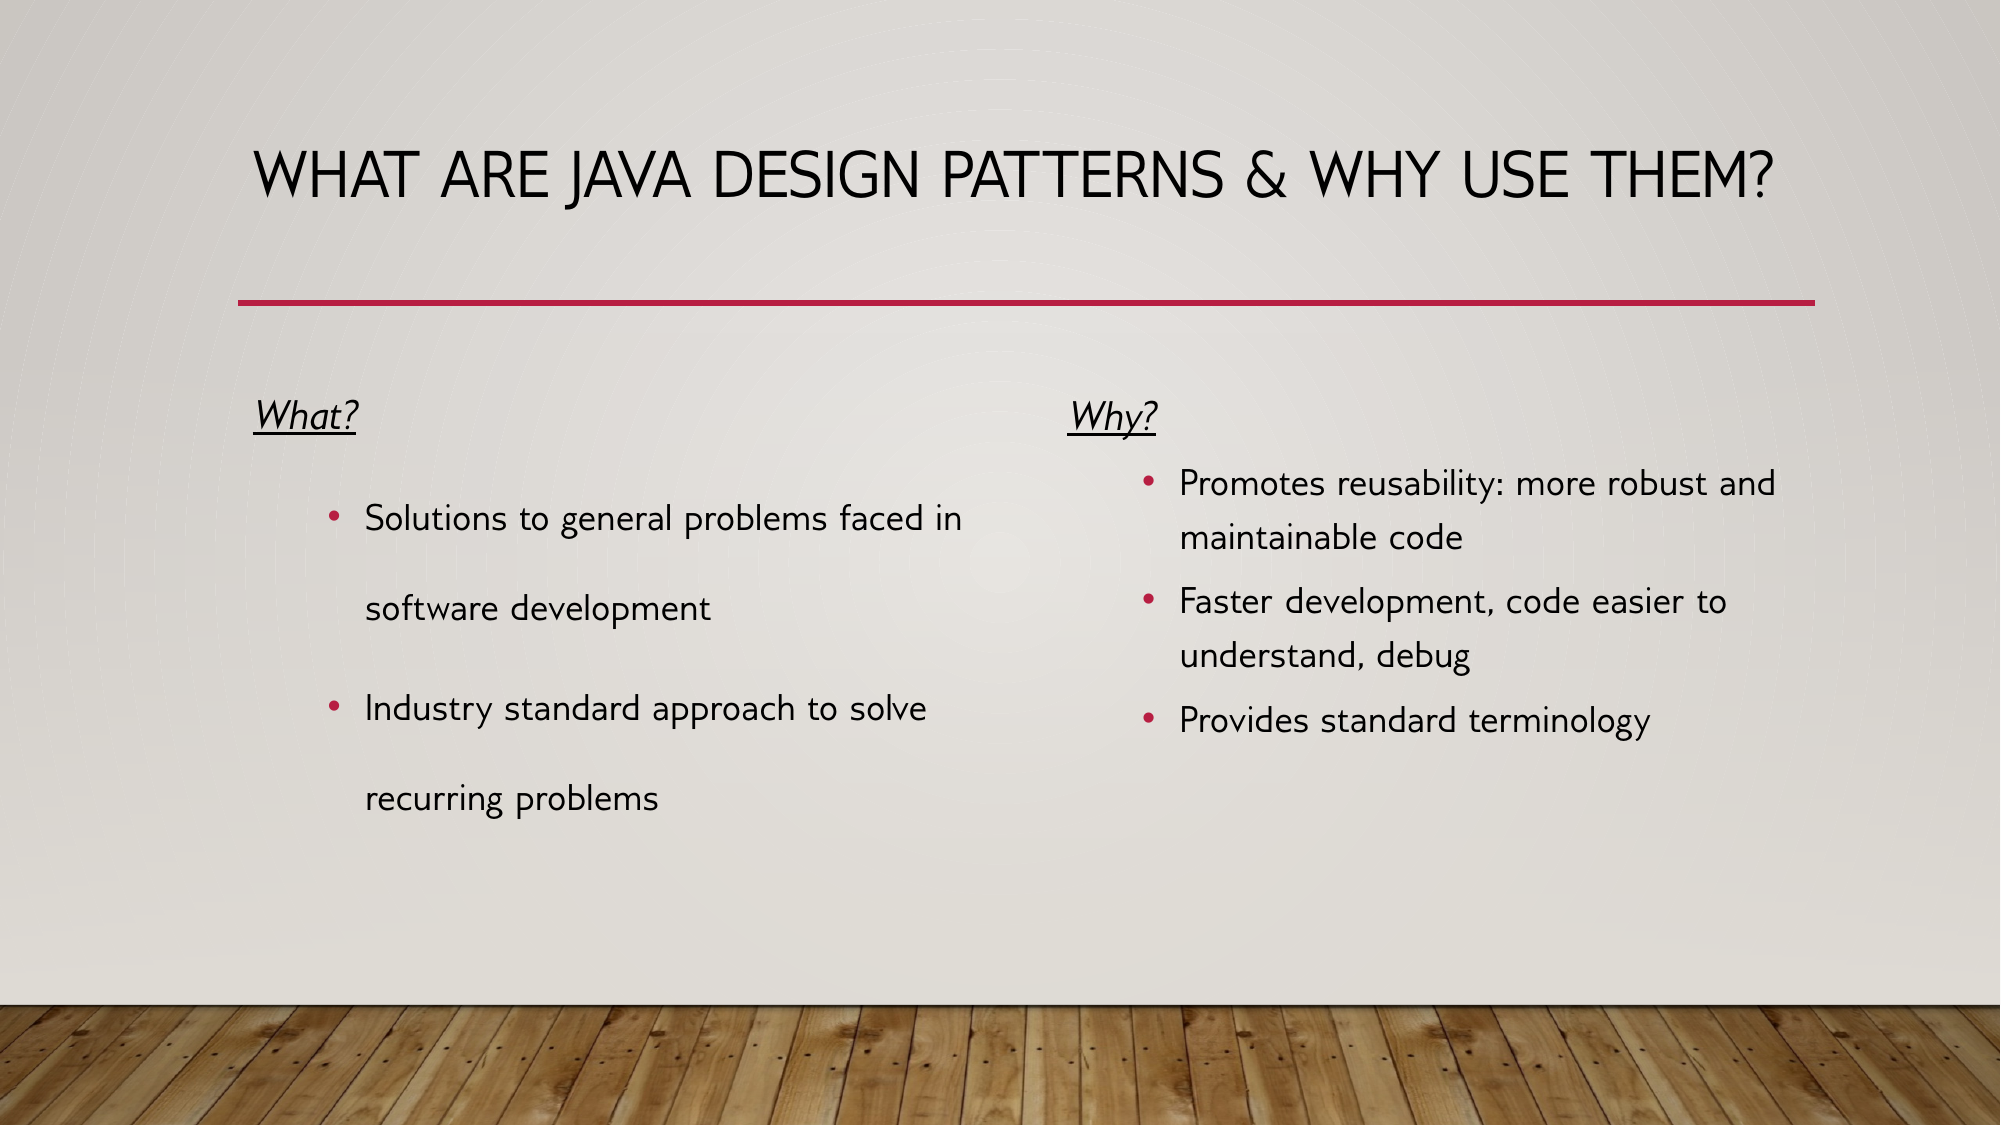

# What are java design patterns & WHY Use them?
What?
Solutions to general problems faced in software development
Industry standard approach to solve recurring problems
Why?
Promotes reusability: more robust and maintainable code
Faster development, code easier to understand, debug
Provides standard terminology